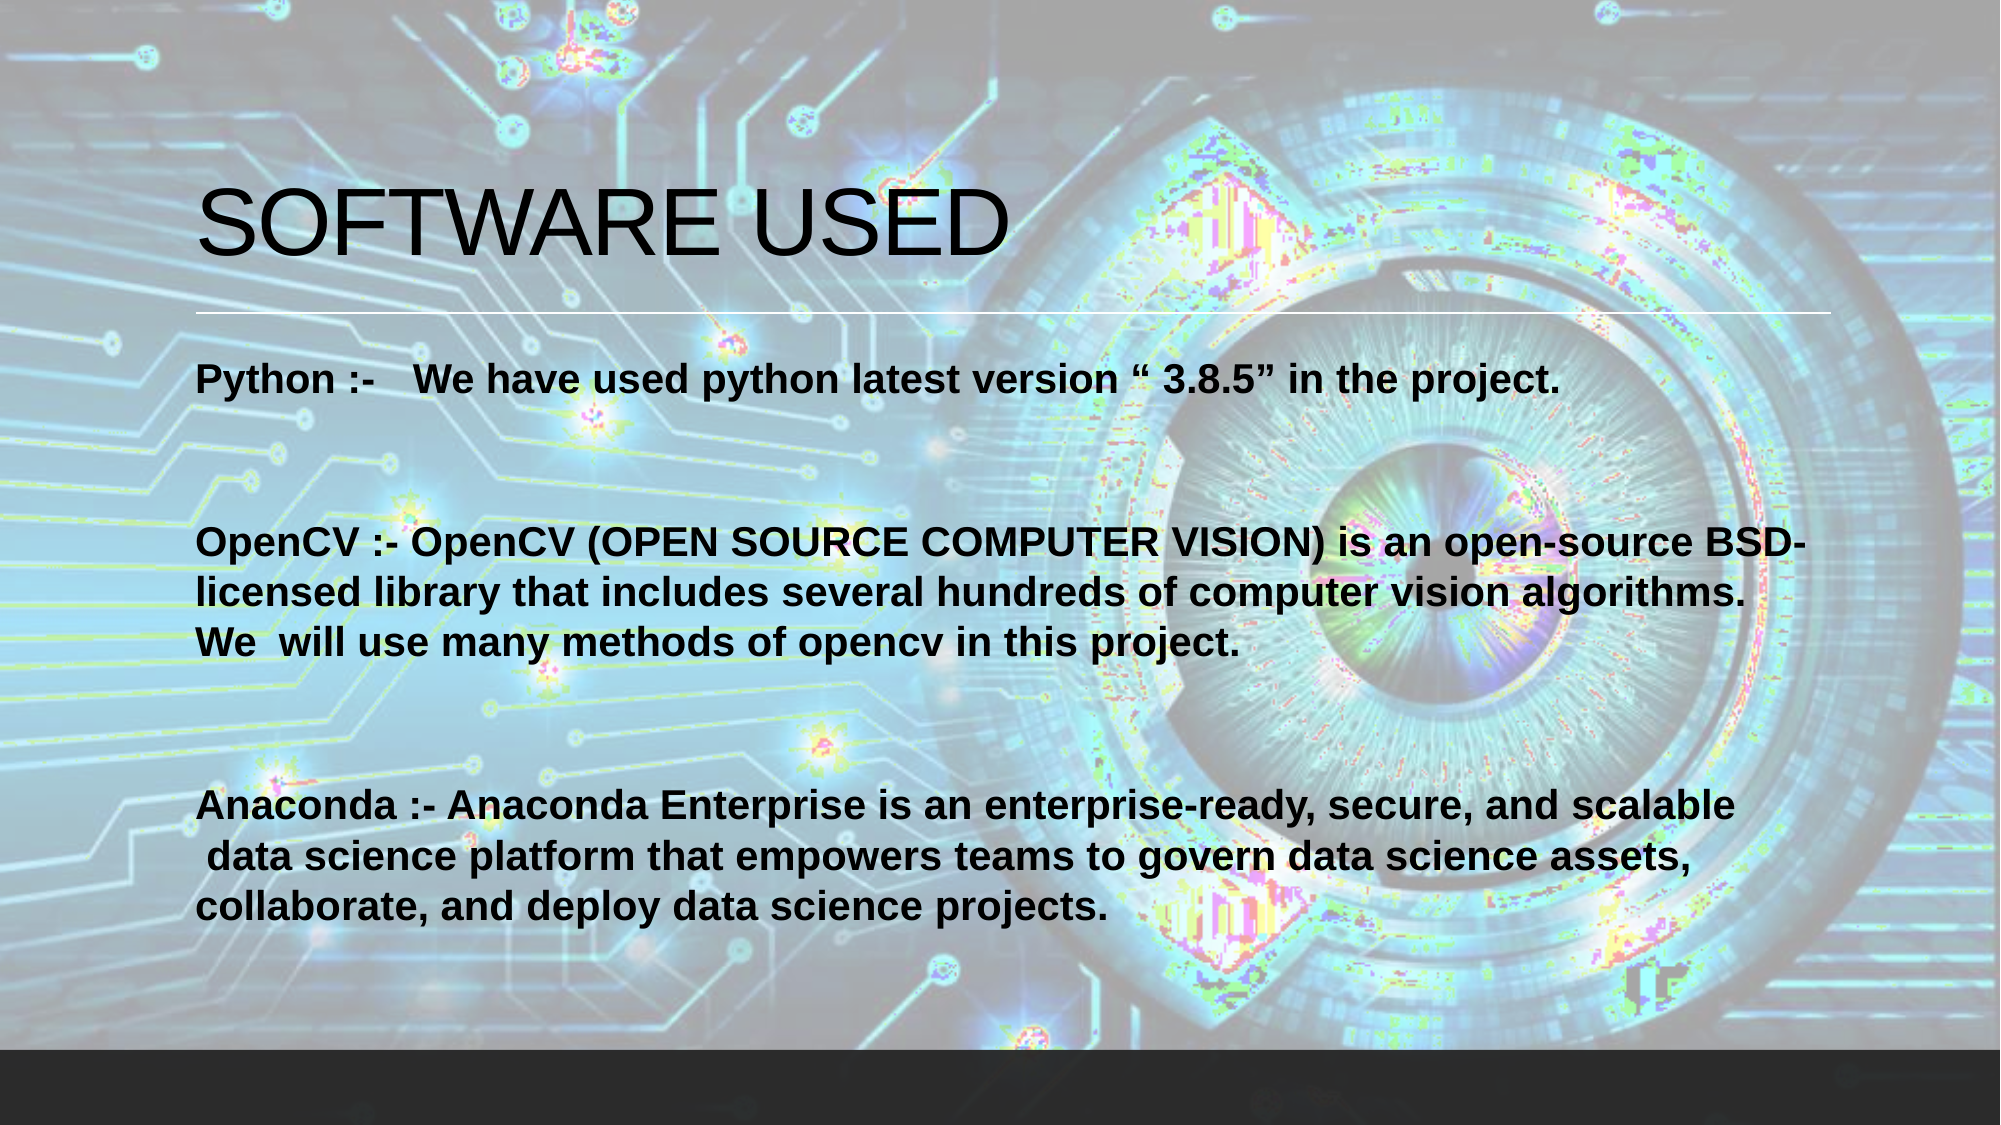

# SOFTWARE USED

Python :-	We have used python latest version “ 3.8.5” in the project.

OpenCV :- OpenCV (OPEN SOURCE COMPUTER VISION) is an open-source BSD-  licensed library that includes several hundreds of computer vision algorithms. We  will use many methods of opencv in this project.

Anaconda :- Anaconda Enterprise is an enterprise-ready, secure, and scalable  data science platform that empowers teams to govern data science assets,  collaborate, and deploy data science projects.